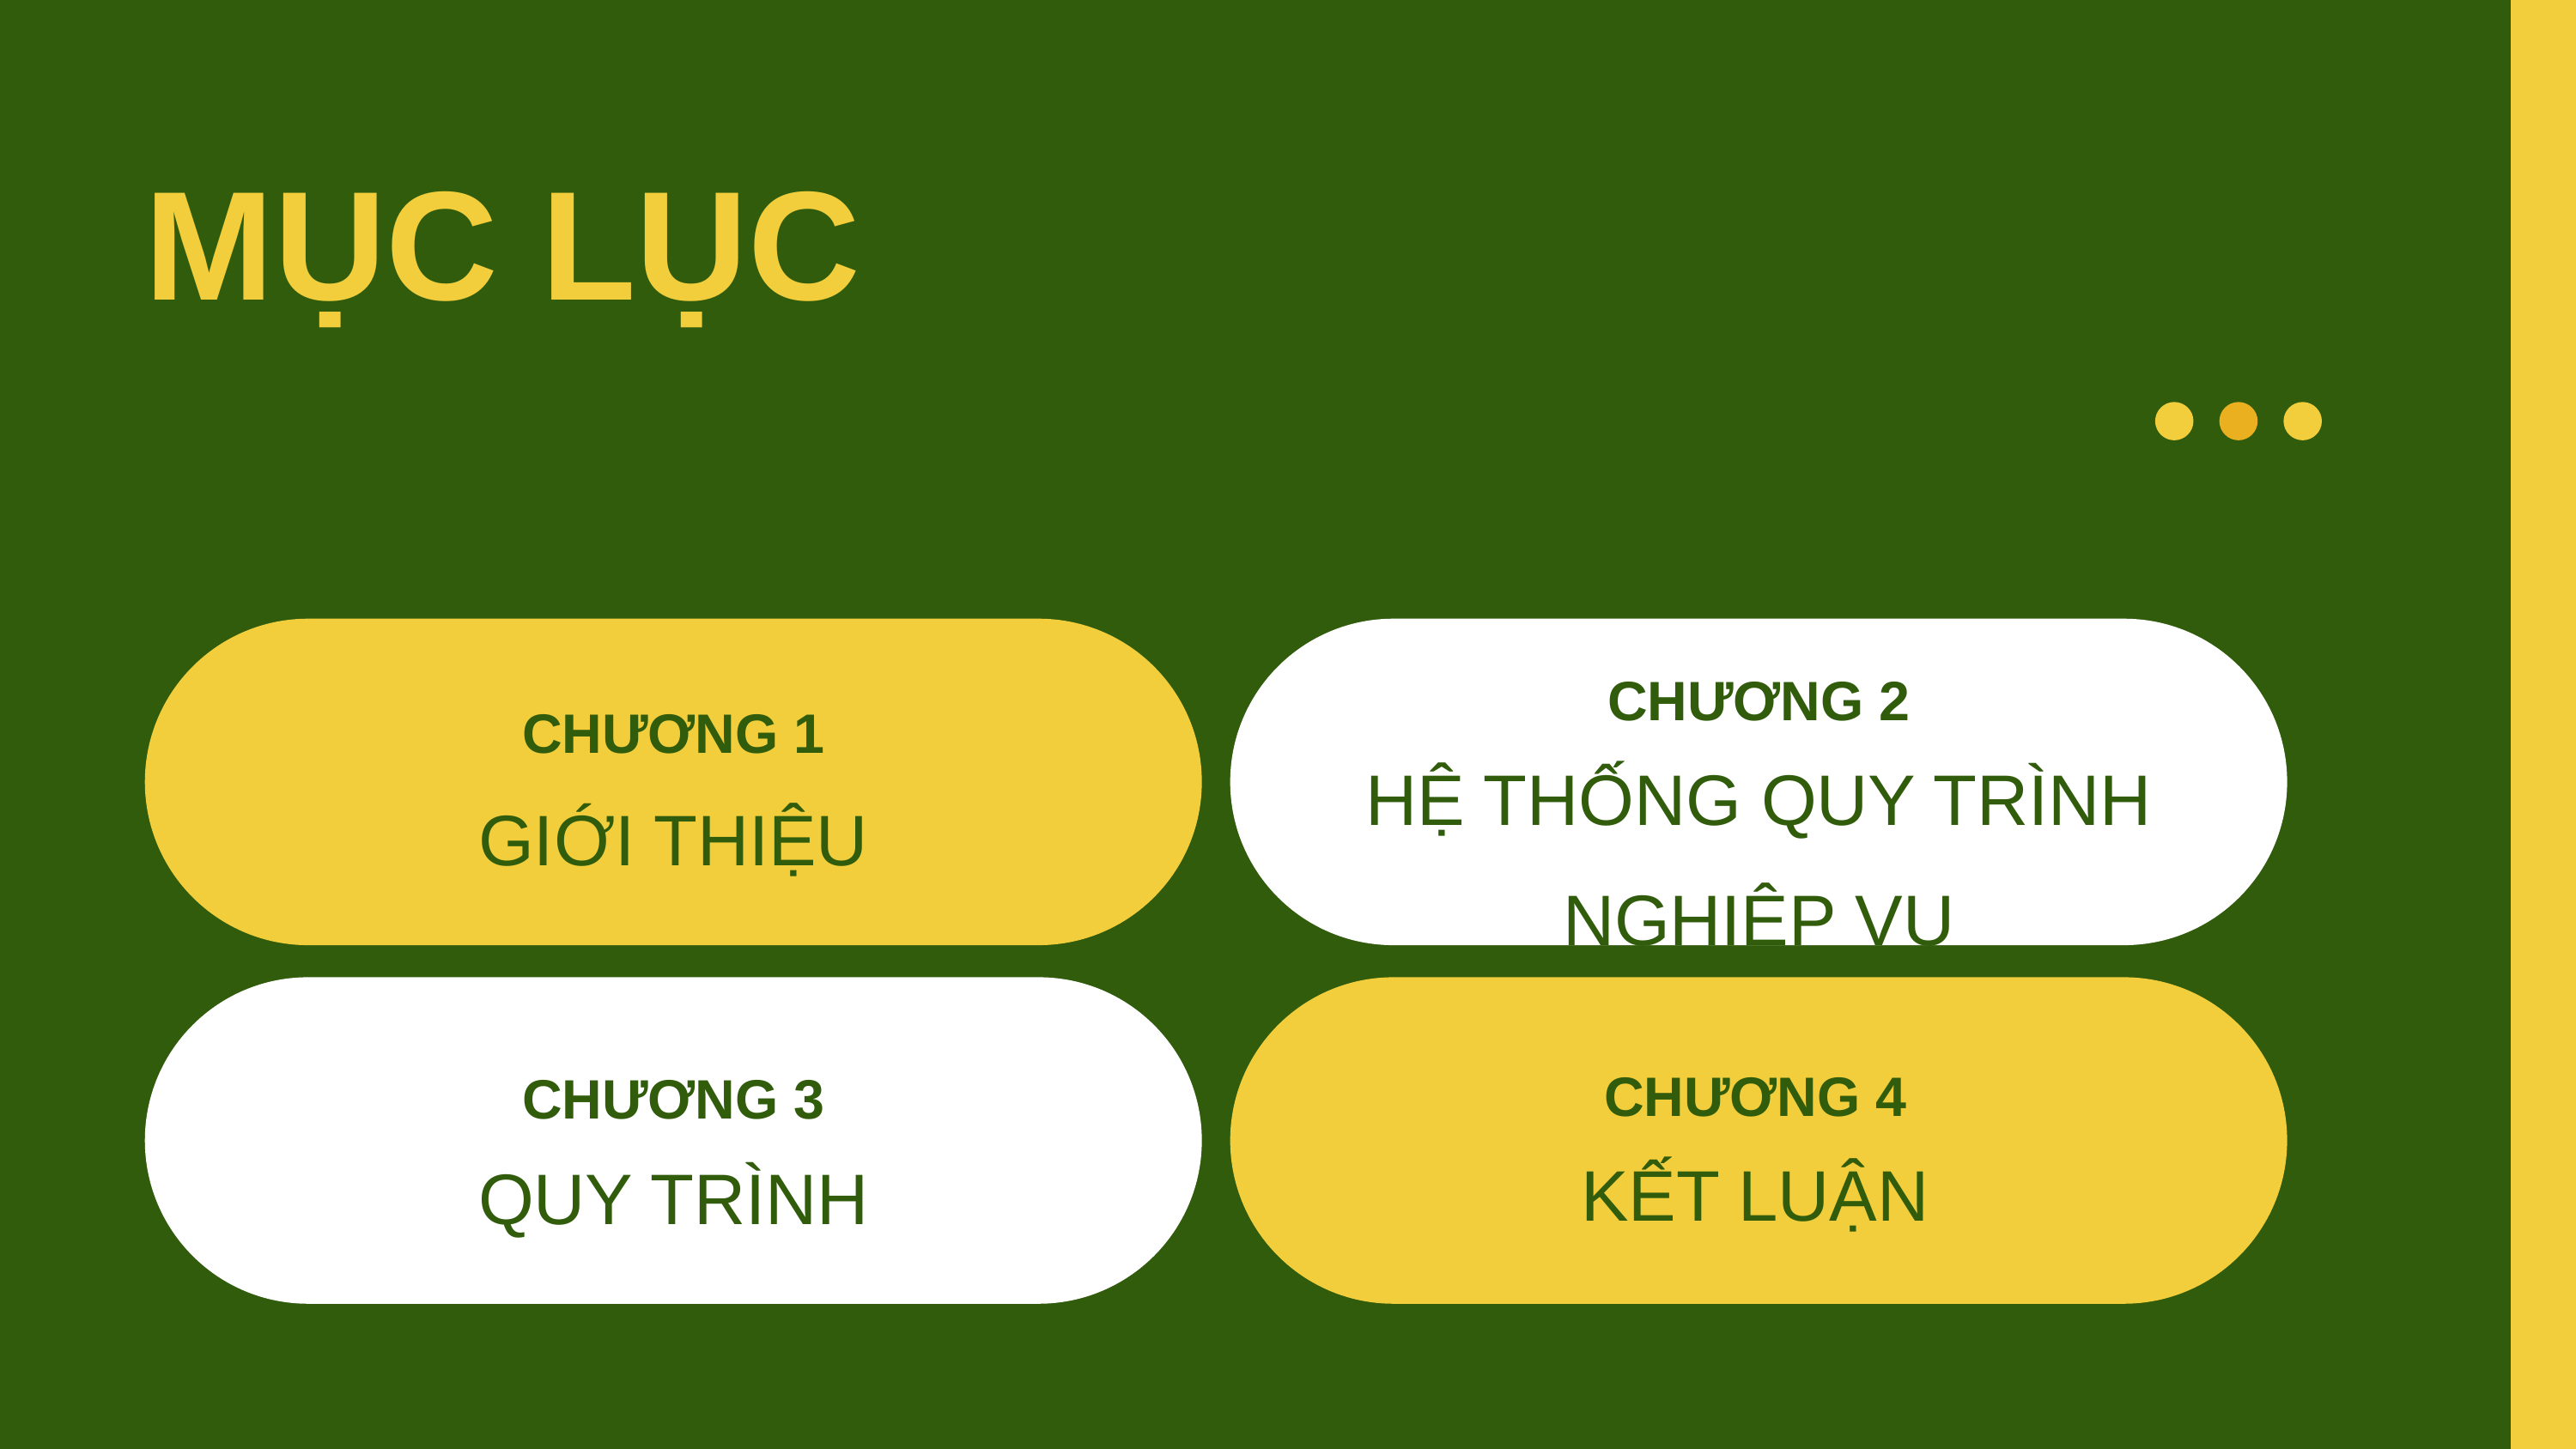

MỤC LỤC

CHƯƠNG 2
CHƯƠNG 1
HỆ THỐNG QUY TRÌNH NGHIỆP VỤ
GIỚI THIỆU

CHƯƠNG 4
CHƯƠNG 3
KẾT LUẬN
QUY TRÌNH